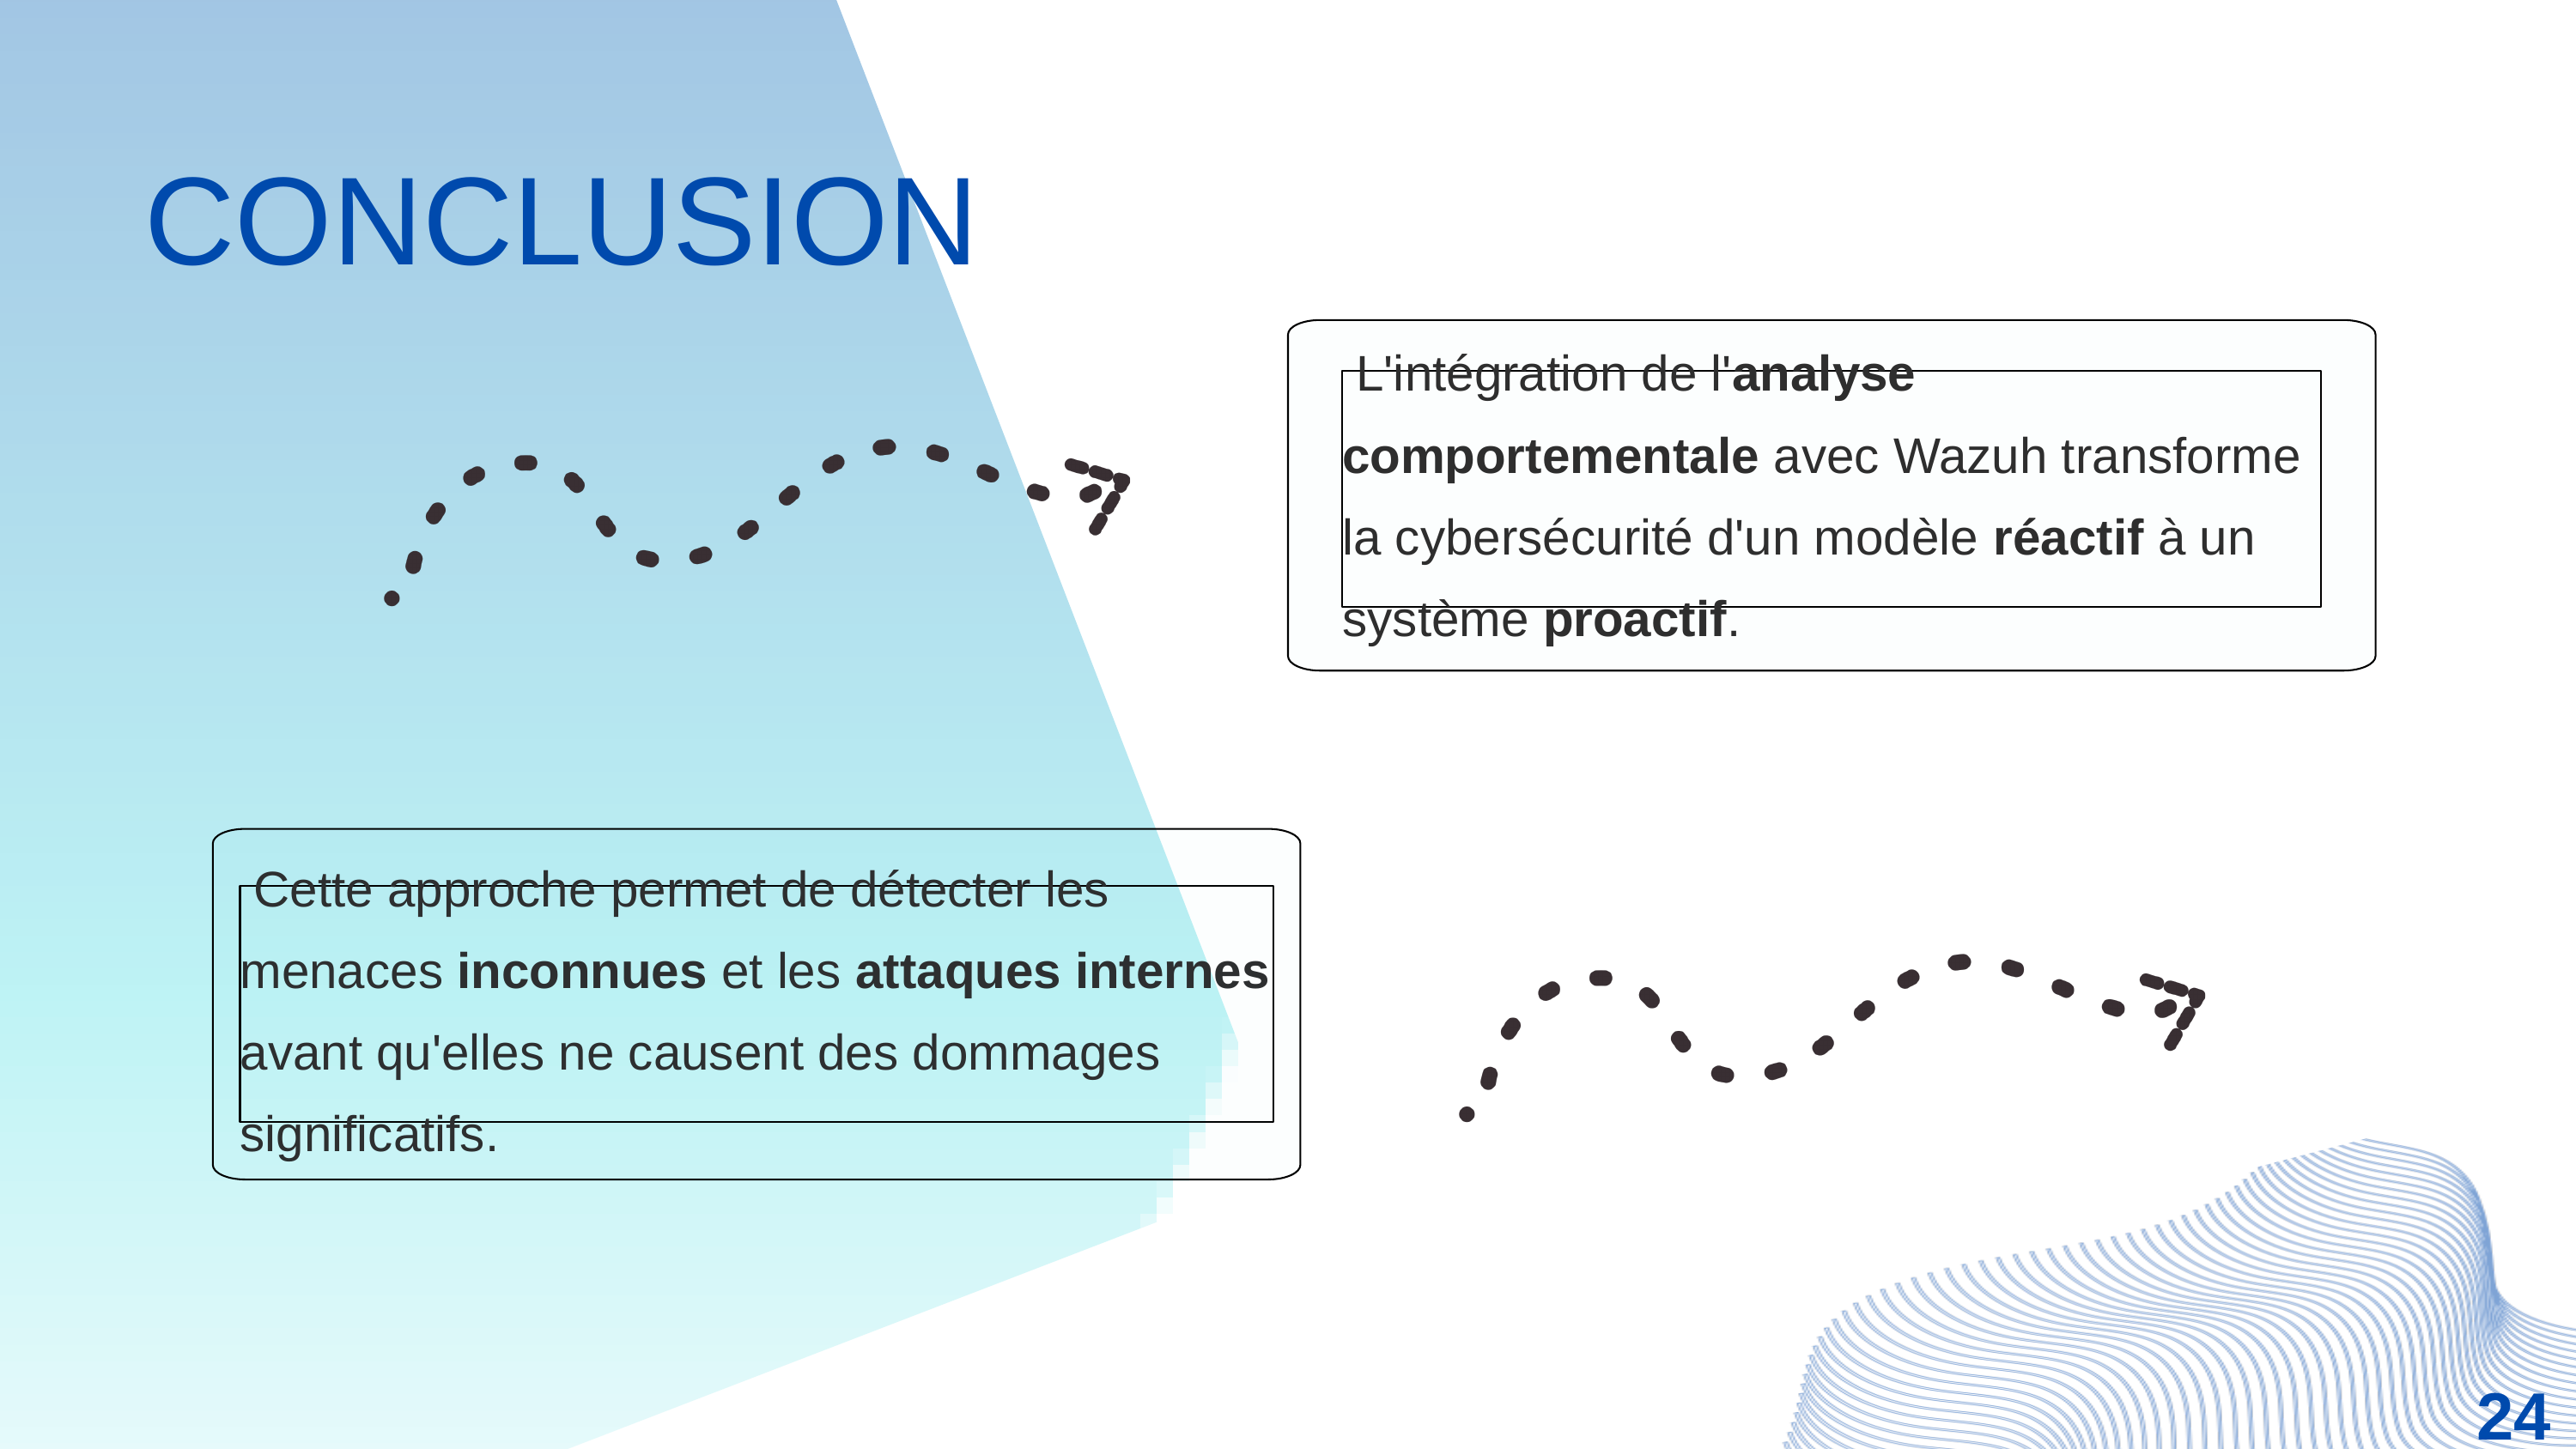

CONCLUSION

 L'intégration de l'analyse comportementale avec Wazuh transforme la cybersécurité d'un modèle réactif à un système proactif.

 Cette approche permet de détecter les menaces inconnues et les attaques internes avant qu'elles ne causent des dommages significatifs.

24